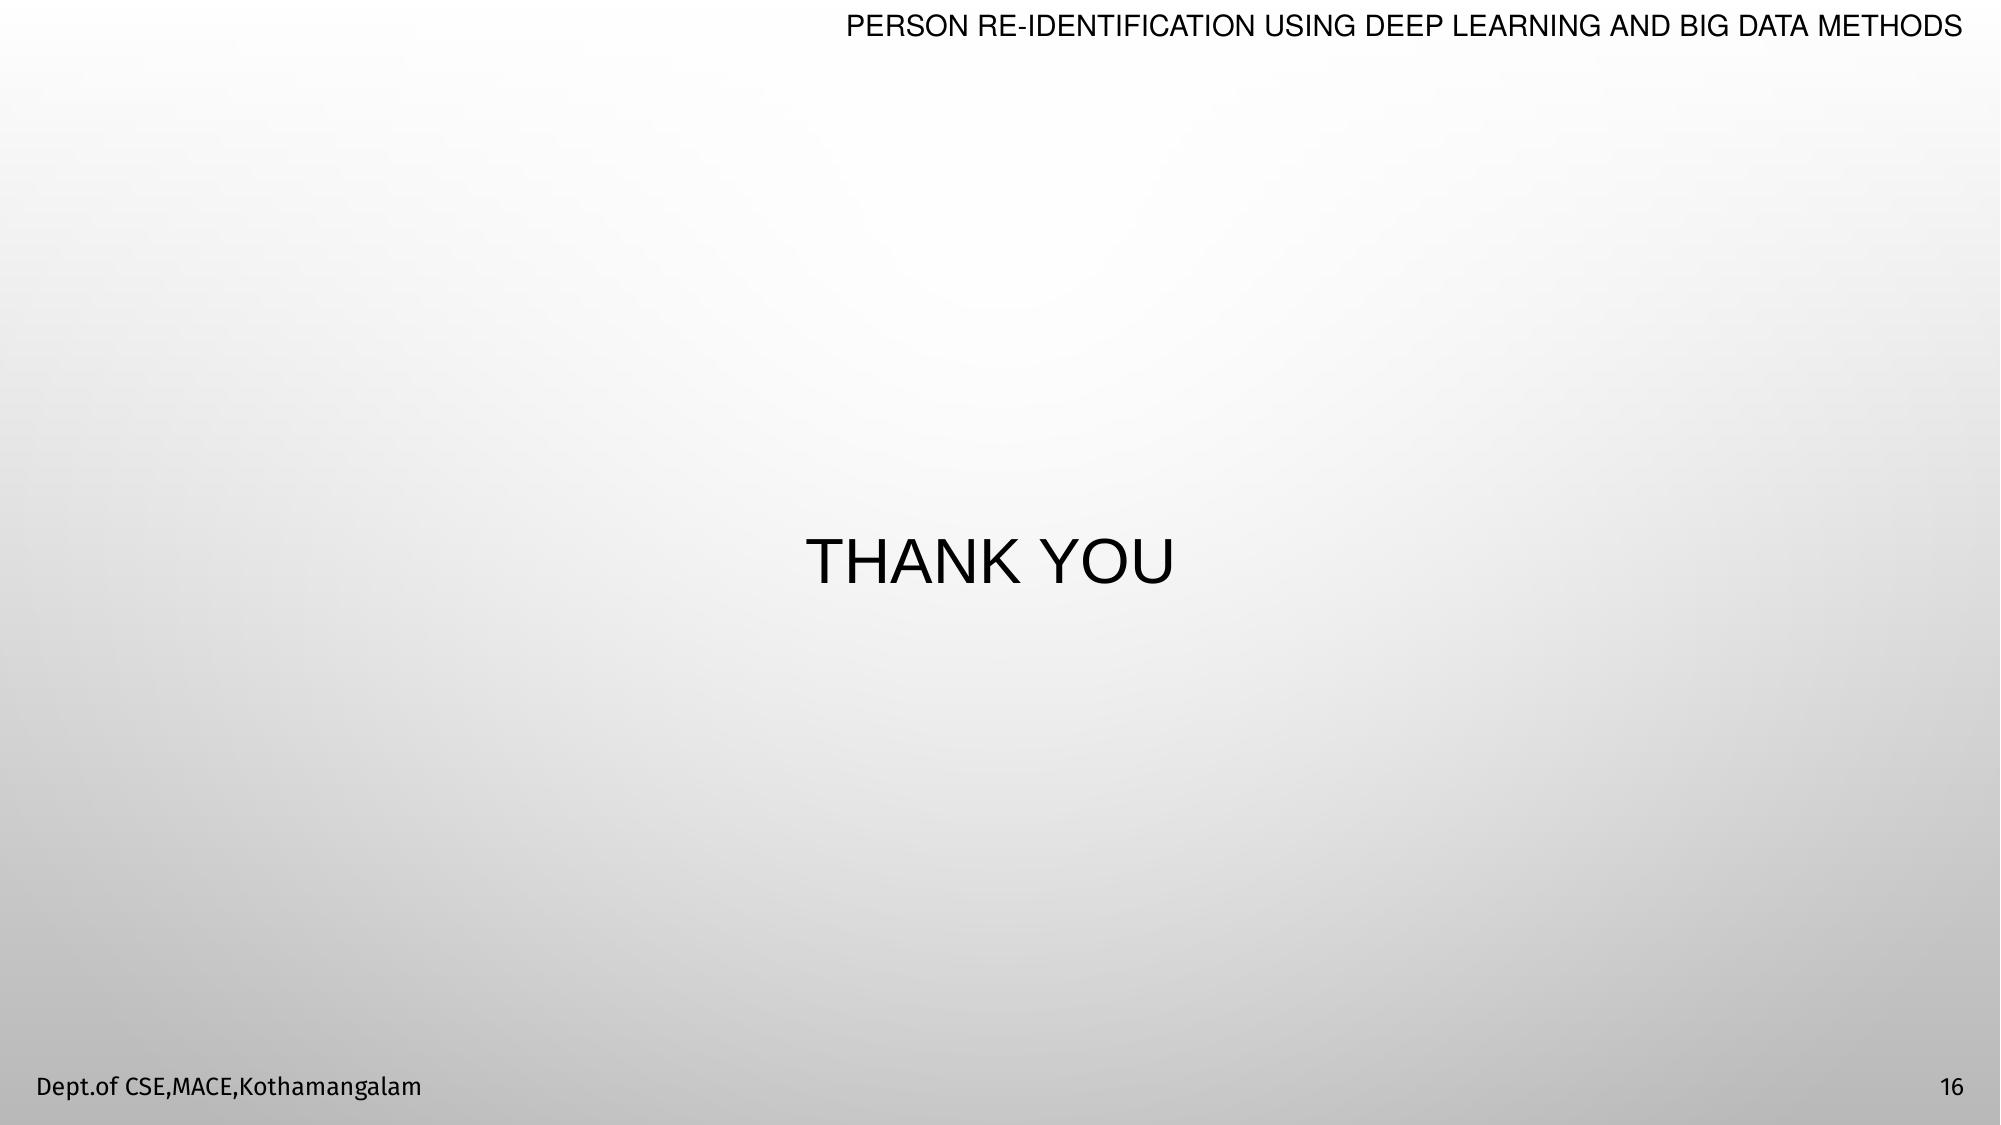

PERSON RE-IDENTIFICATION USING DEEP LEARNING AND BIG DATA METHODS

# THANK YOU
Dept.of CSE,MACE,Kothamangalam
16